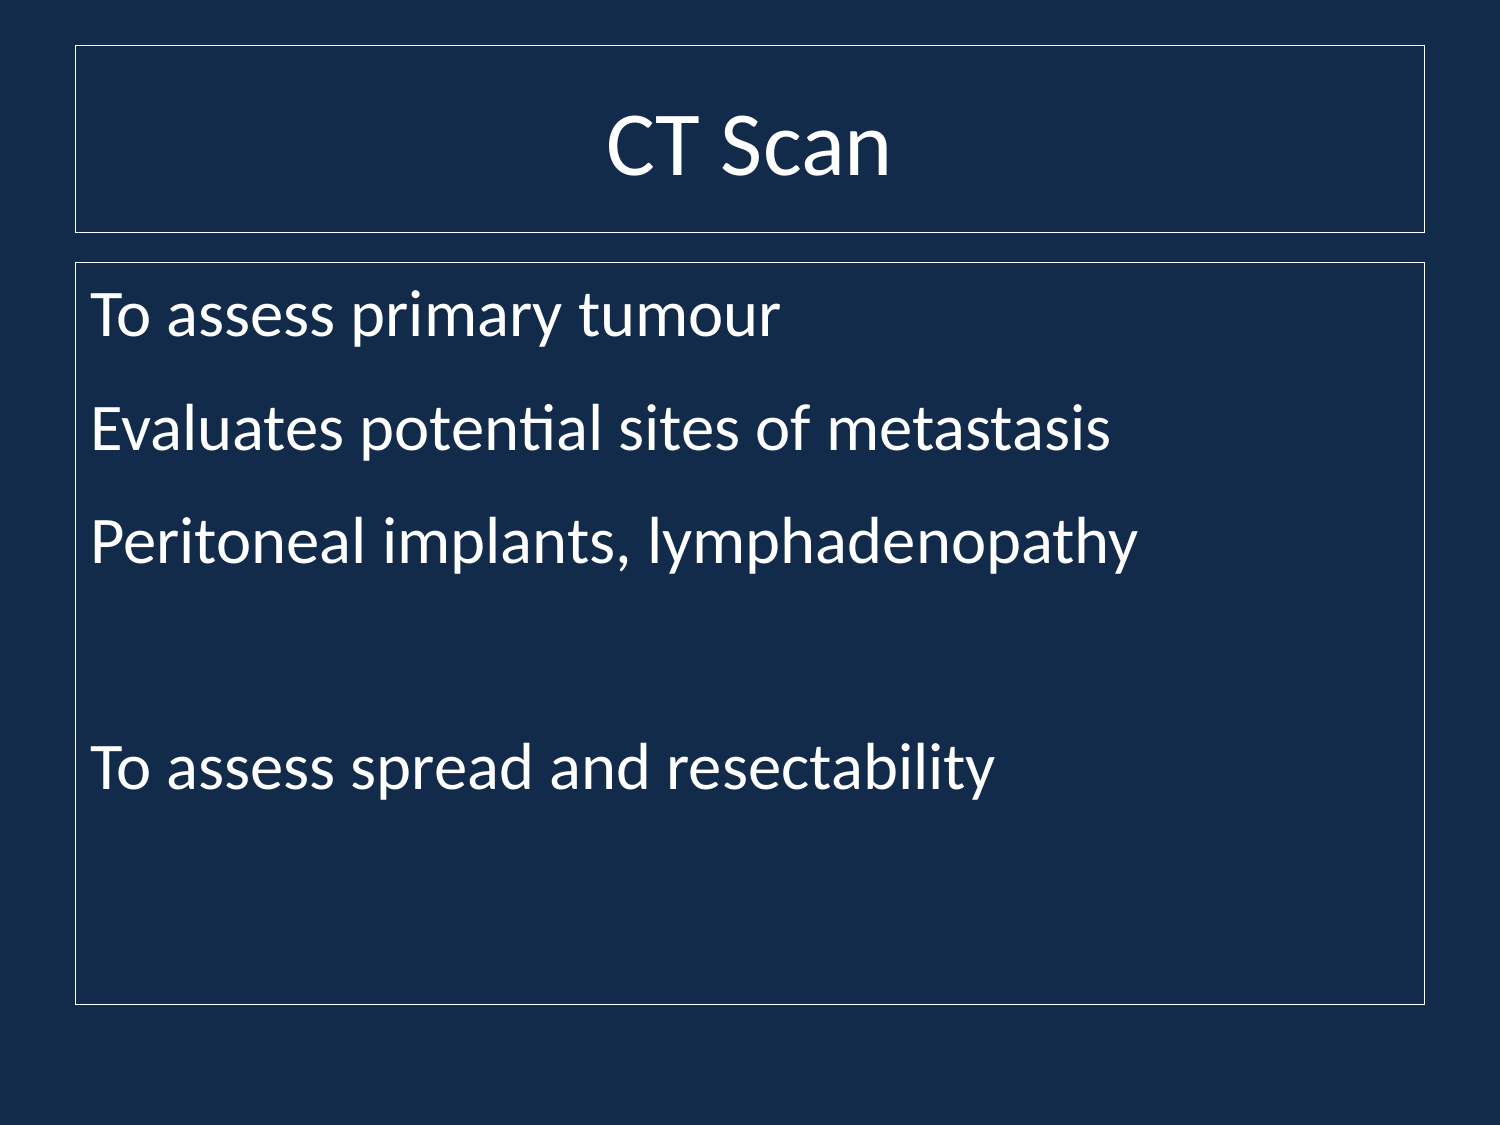

# CT Scan
To assess primary tumour
Evaluates potential sites of metastasis
Peritoneal implants, lymphadenopathy

To assess spread and resectability